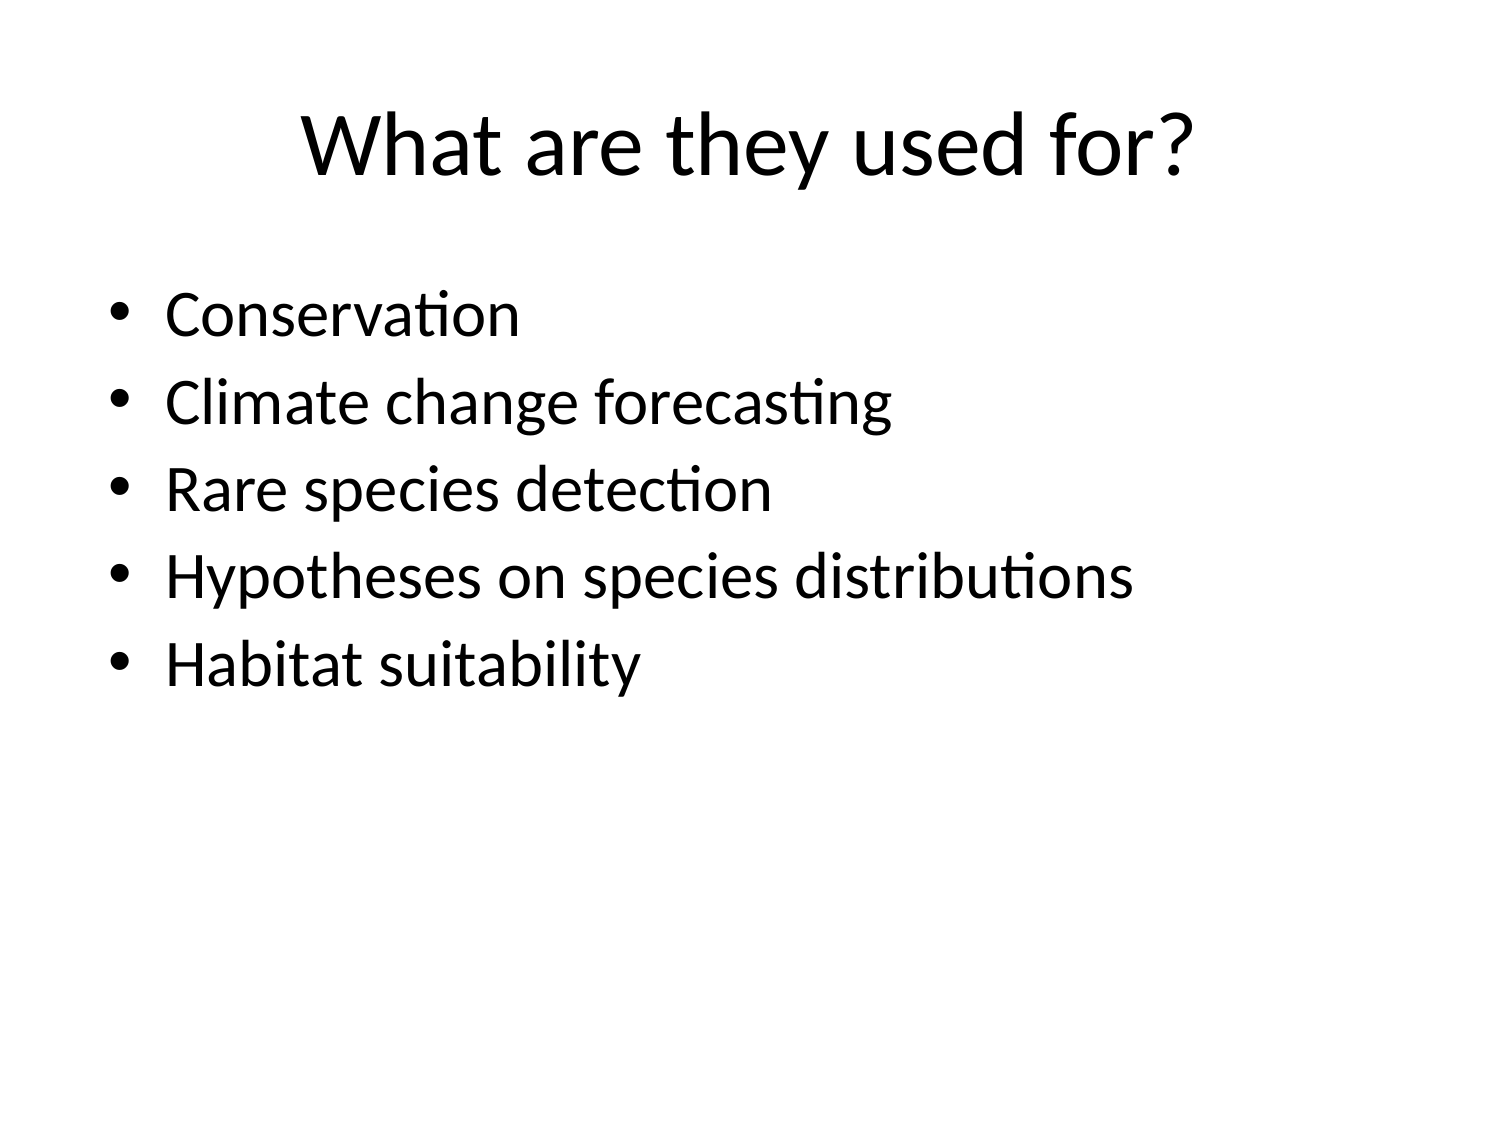

# What are they used for?
Conservation
Climate change forecasting
Rare species detection
Hypotheses on species distributions
Habitat suitability